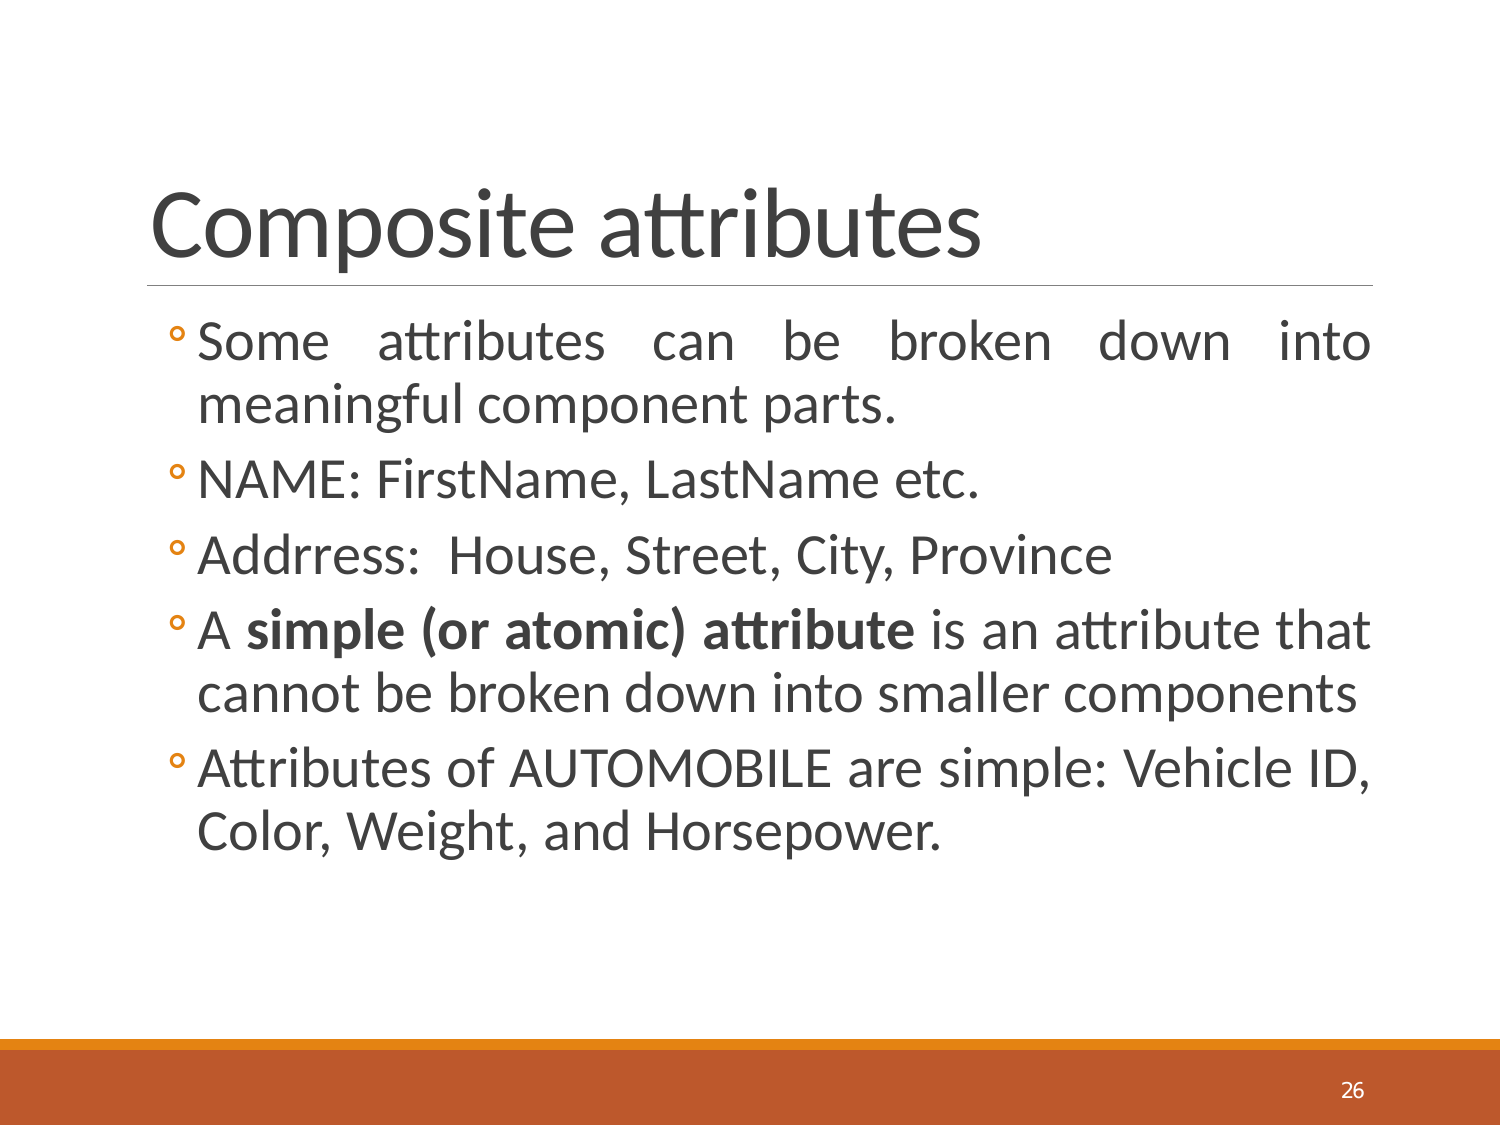

# Composite attributes
Some attributes can be broken down into meaningful component parts.
NAME: FirstName, LastName etc.
Addrress:  House, Street, City, Province
A simple (or atomic) attribute is an attribute that cannot be broken down into smaller components
Attributes of AUTOMOBILE are simple: Vehicle ID, Color, Weight, and Horsepower.

26